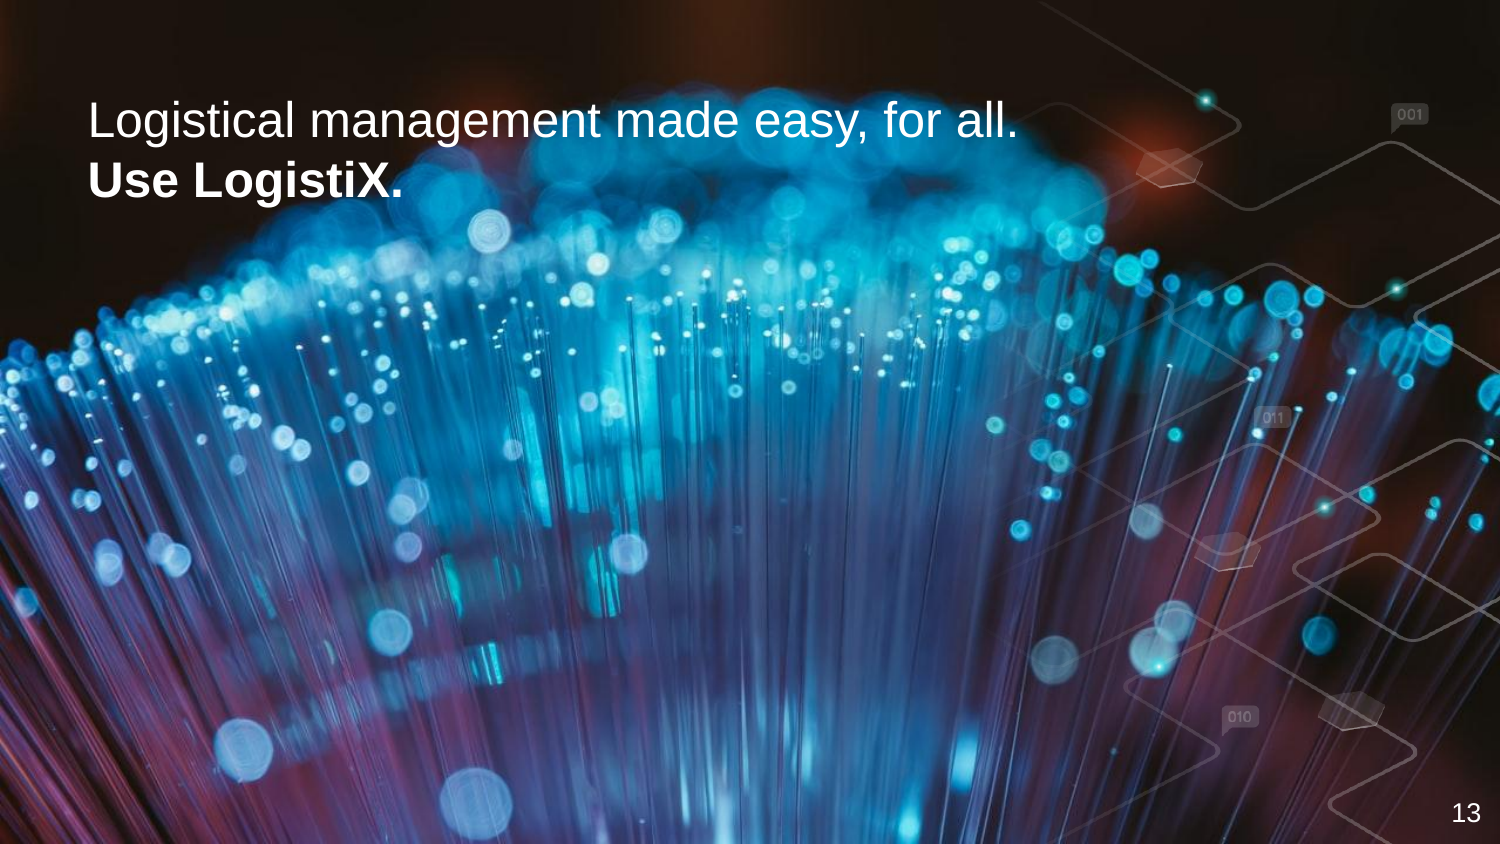

# Logistical management made easy, for all.
Use LogistiX.
13